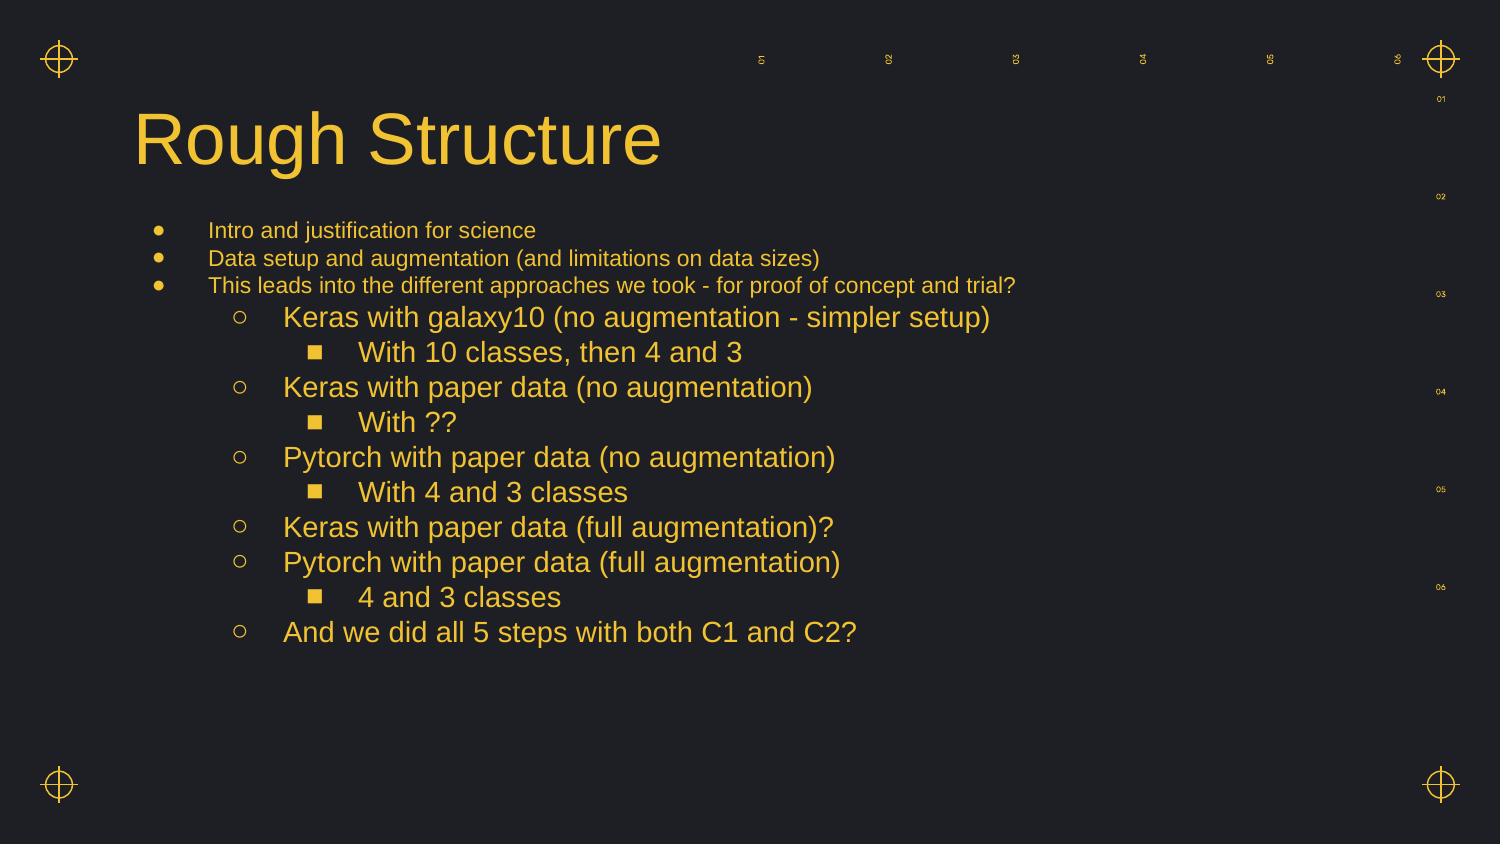

# Rough Structure
Intro and justification for science
Data setup and augmentation (and limitations on data sizes)
This leads into the different approaches we took - for proof of concept and trial?
Keras with galaxy10 (no augmentation - simpler setup)
With 10 classes, then 4 and 3
Keras with paper data (no augmentation)
With ??
Pytorch with paper data (no augmentation)
With 4 and 3 classes
Keras with paper data (full augmentation)?
Pytorch with paper data (full augmentation)
4 and 3 classes
And we did all 5 steps with both C1 and C2?